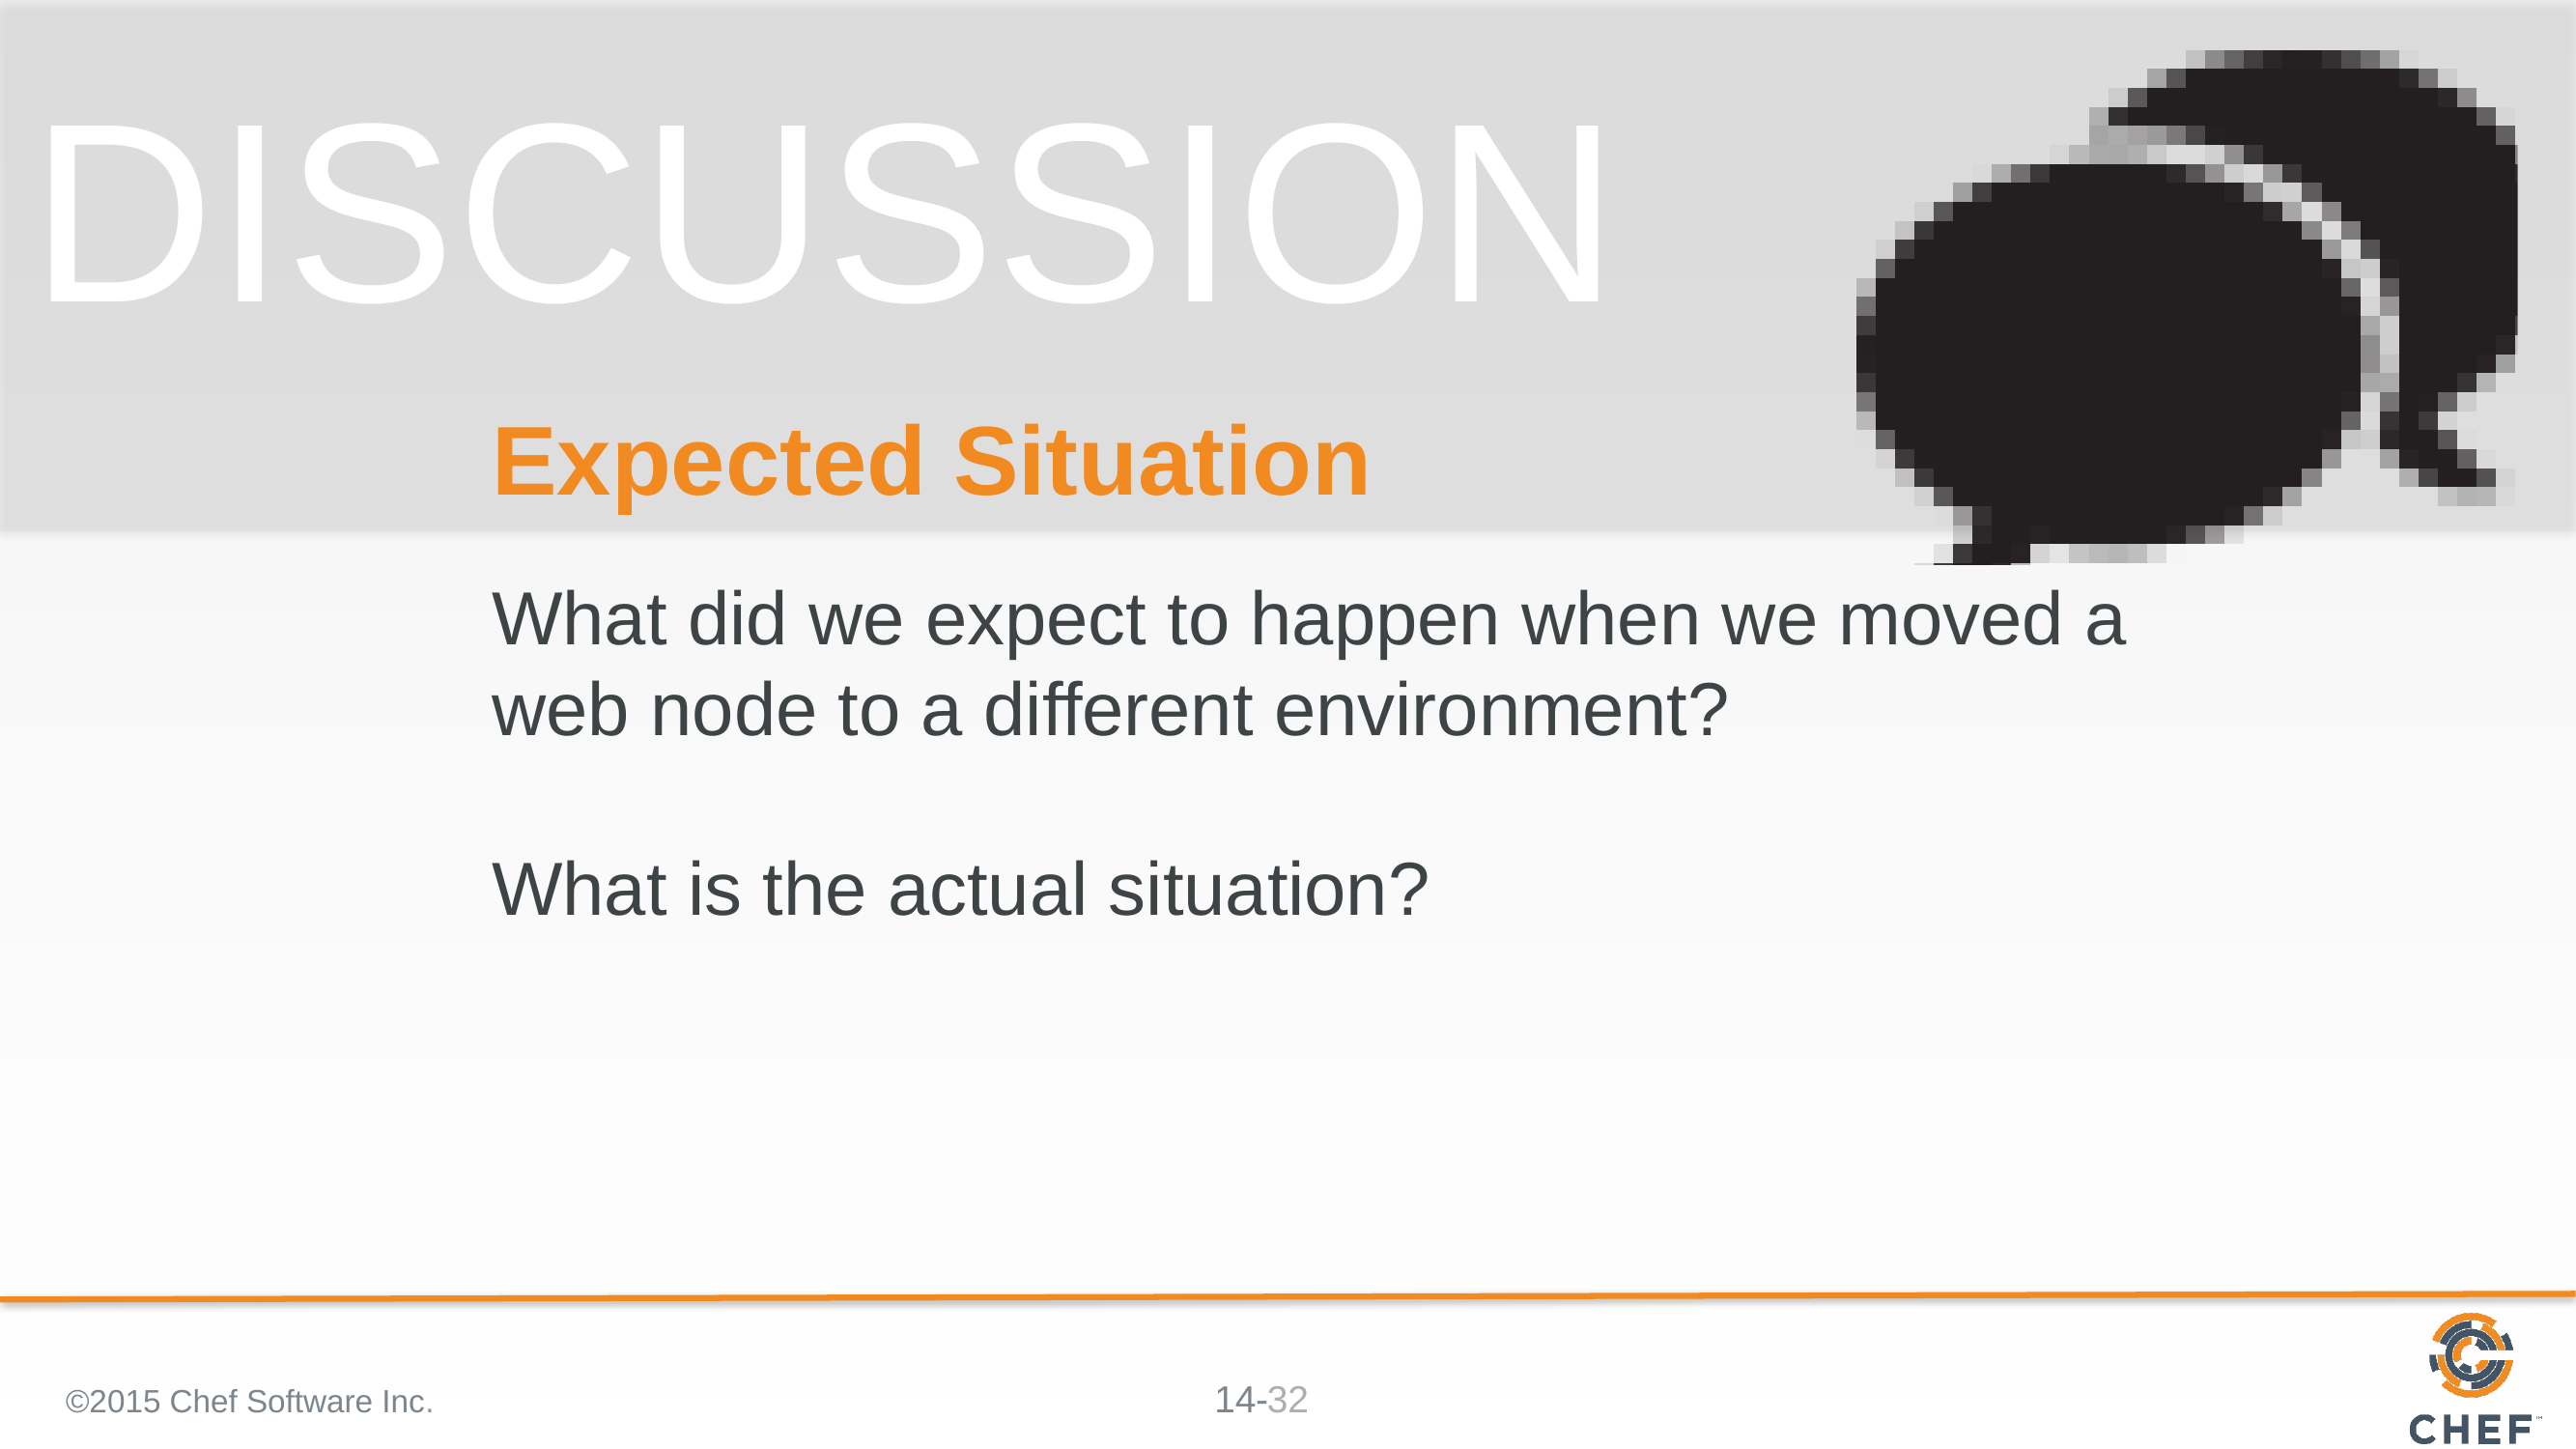

# Expected Situation
What did we expect to happen when we moved a web node to a different environment?

What is the actual situation?

©2015 Chef Software Inc.
32